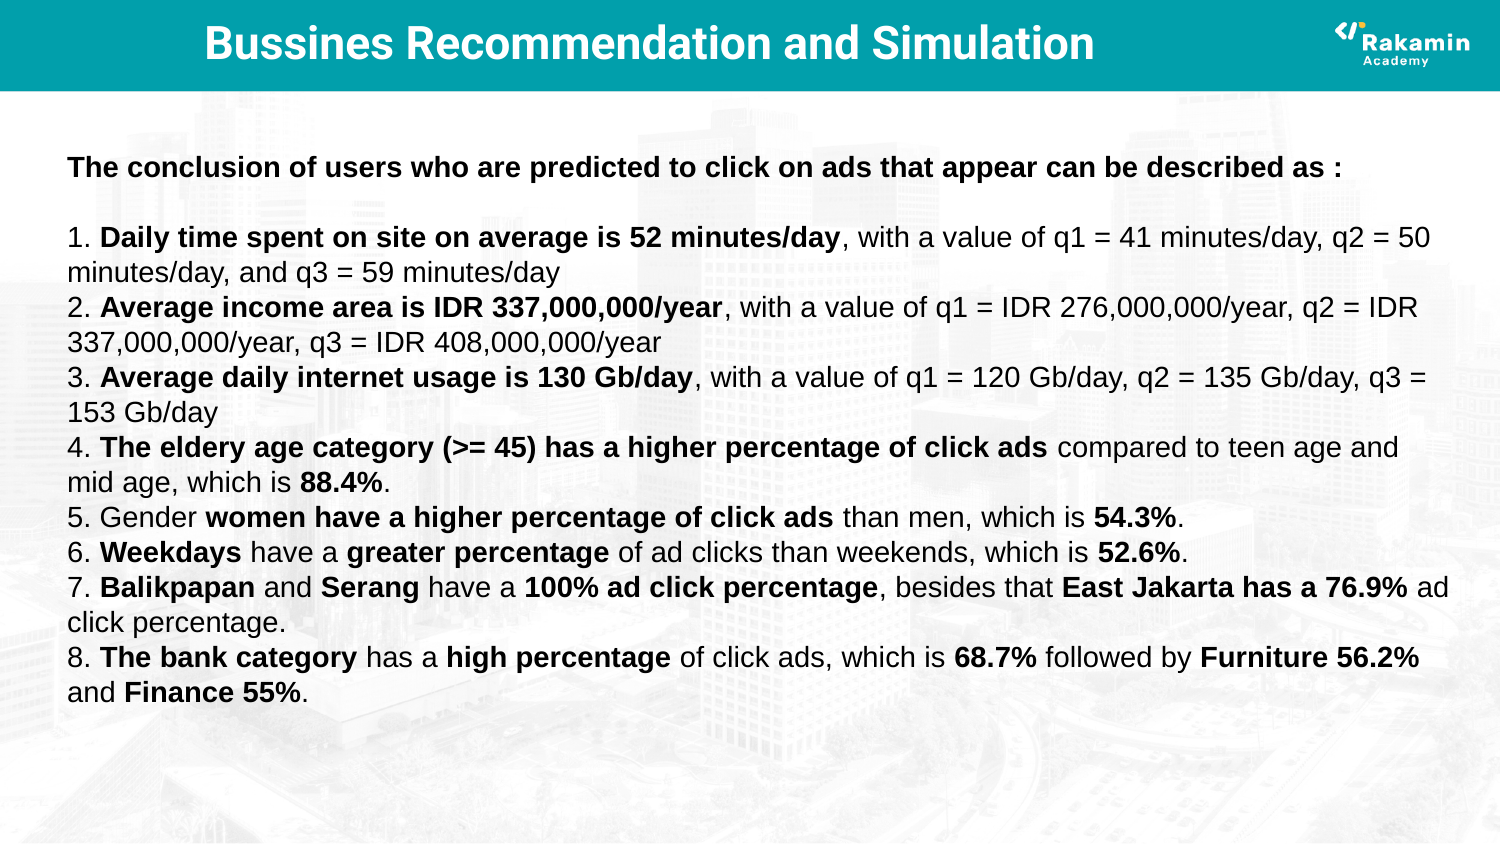

# Bussines Recommendation and Simulation
The conclusion of users who are predicted to click on ads that appear can be described as :

1. Daily time spent on site on average is 52 minutes/day, with a value of q1 = 41 minutes/day, q2 = 50 minutes/day, and q3 = 59 minutes/day
2. Average income area is IDR 337,000,000/year, with a value of q1 = IDR 276,000,000/year, q2 = IDR 337,000,000/year, q3 = IDR 408,000,000/year
3. Average daily internet usage is 130 Gb/day, with a value of q1 = 120 Gb/day, q2 = 135 Gb/day, q3 = 153 Gb/day
4. The eldery age category (>= 45) has a higher percentage of click ads compared to teen age and mid age, which is 88.4%.
5. Gender women have a higher percentage of click ads than men, which is 54.3%.
6. Weekdays have a greater percentage of ad clicks than weekends, which is 52.6%.
7. Balikpapan and Serang have a 100% ad click percentage, besides that East Jakarta has a 76.9% ad click percentage.
8. The bank category has a high percentage of click ads, which is 68.7% followed by Furniture 56.2% and Finance 55%.